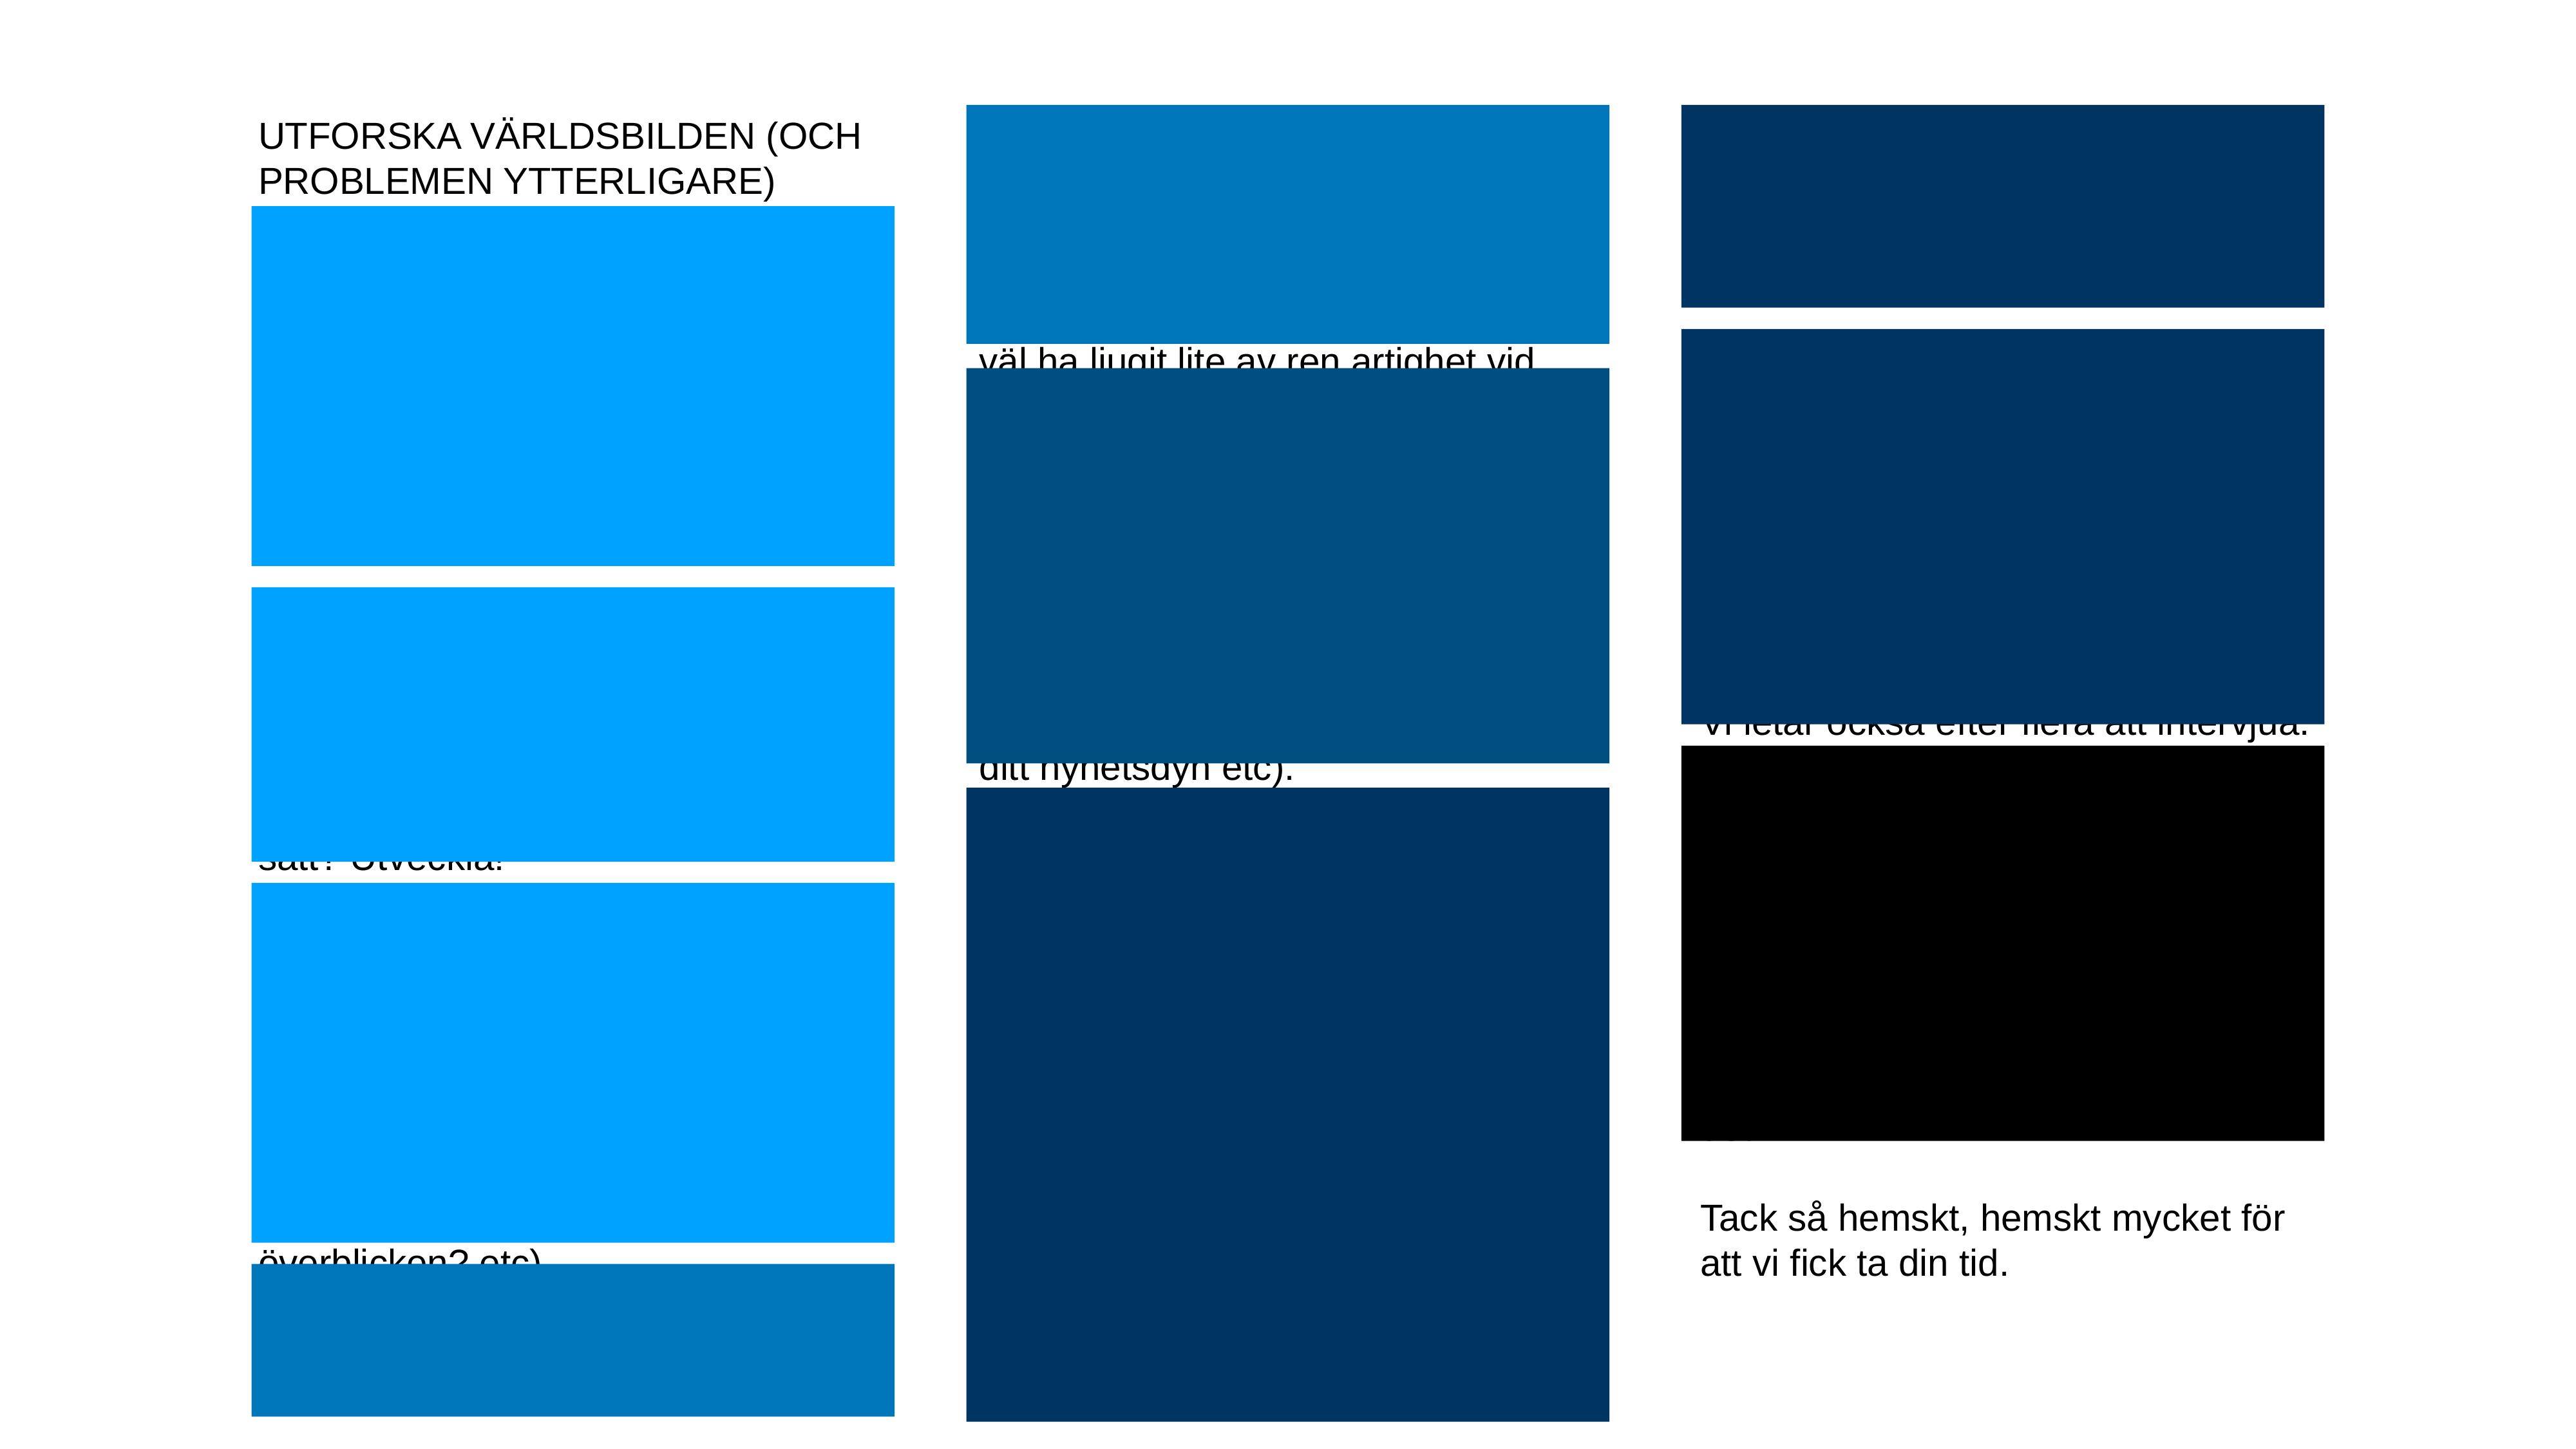

UTFORSKA VÄRLDSBILDEN (OCH PROBLEMEN YTTERLIGARE)

(Nu går vi igenom problemställningarna ovan, en-för-en och kollar upp hur de hanterar dem idag. Låt dem prata på: lyssna, lyssna, lyssna! Led dem inte, bara följdfrågor för att få dem att utveckla sina resonemang ytterligare)

Okej, låt oss fördjupa oss i frågorna ovan i den ordning som du rankade dem:

1. Upplever du det som….. På vilket sätt? Utveckla!

(Följdfrågor: Hur läser de egentligen nyheter idag? Hur hittar de det som är intressant och relevant för dem? Hur gör de för att få hela bilden, alla perspektiven och hitta de intressantaste åsikterna idag? Hur använder du mobilen för att ändå få överblicken? etc)

(Om de nämner nya problem - tackla och gå igenom dem på samma sätt)

(Obs! Viktigt här att komma till botten med hur starkt de egentligen upplever problemen. De kan mycket väl ha ljugit lite av ren artighet vid rankingen).

(Om de inte upplever något av de beskrivna problemen så får vi leta problemen på andra sätt istället: Beskriv nu hur du läser nyheter och på vilka områden du upplever att det finns förbättringar att göra. Beskriv ditt nyhetsdyn etc).

---------------------

AVSLUTNING

Som vi sa i början har vi ännu inte någon färdig produkt, vi har lång väg kvar. Men det vi gör är alltså att bygga en nyhetstjänst där du kan läsa det bästa från alla och som anpassar sig efter din användning. Vi beskriver den förenklat med orden: "Ett bättre sätt att läsa nyheter. Alla nyheter, alla perspektiv, de intressantaste artiklarna och åsikterna - i en app som anpassar sig efter dig".

Hur låter det? Låter det intressant eller inte intressant för dig? Vad låter bra - vad låter dåligt?

Baserat på vad vi pratat om niu, skulle du vara intresserat av att se produkten när vi har någonting klart?

Vi letar också efter flera att intervjua. Har du någon i din bekantskapskrets som du torr liknar dig i din nyhetskonsumtion och som du skulle kunna introducera oss för?

En liten sista sak: Än så länge är projektet hemligt och vi uppskattar om du inte pratar med någon om det.

Tack så hemskt, hemskt mycket för att vi fick ta din tid.